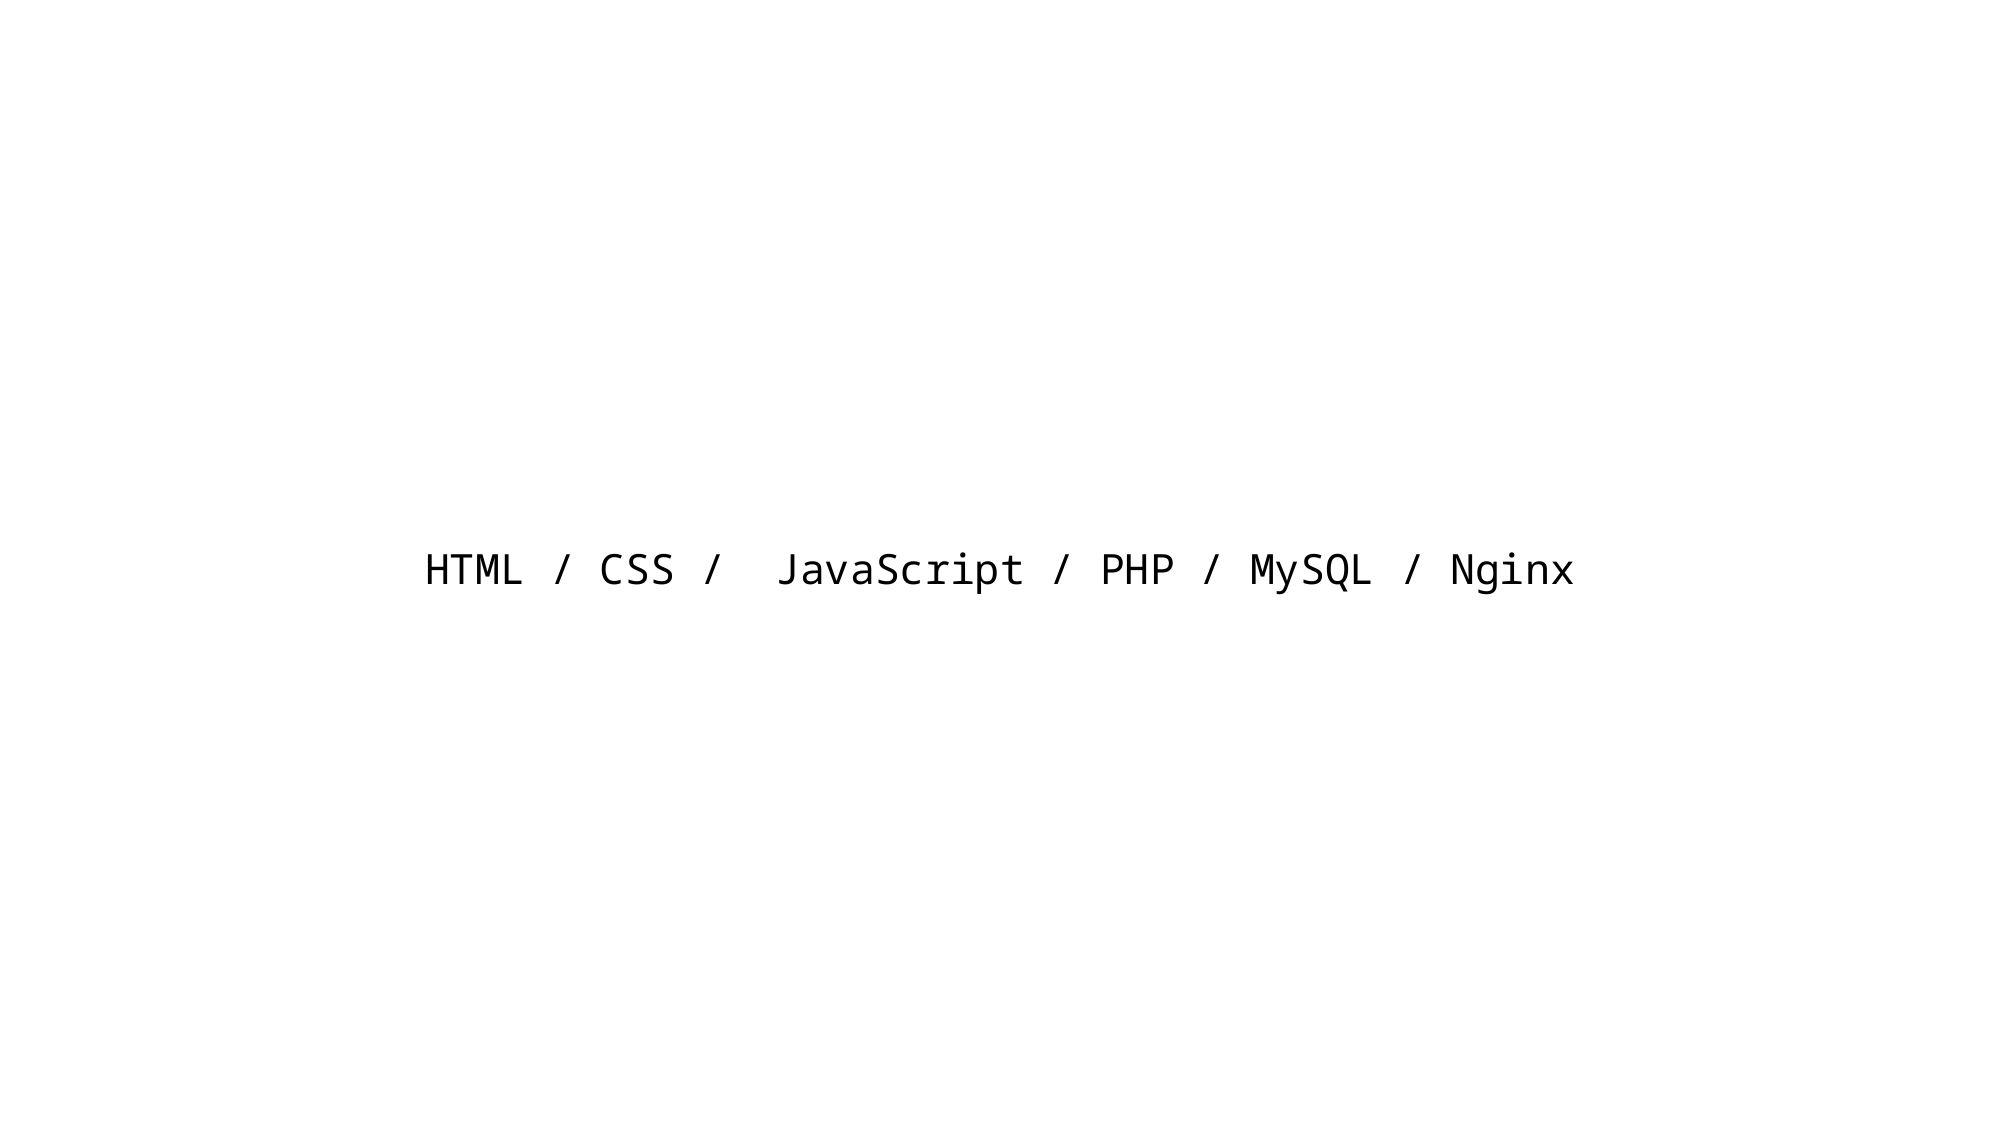

HTML / CSS /  JavaScript / PHP / MySQL / Nginx